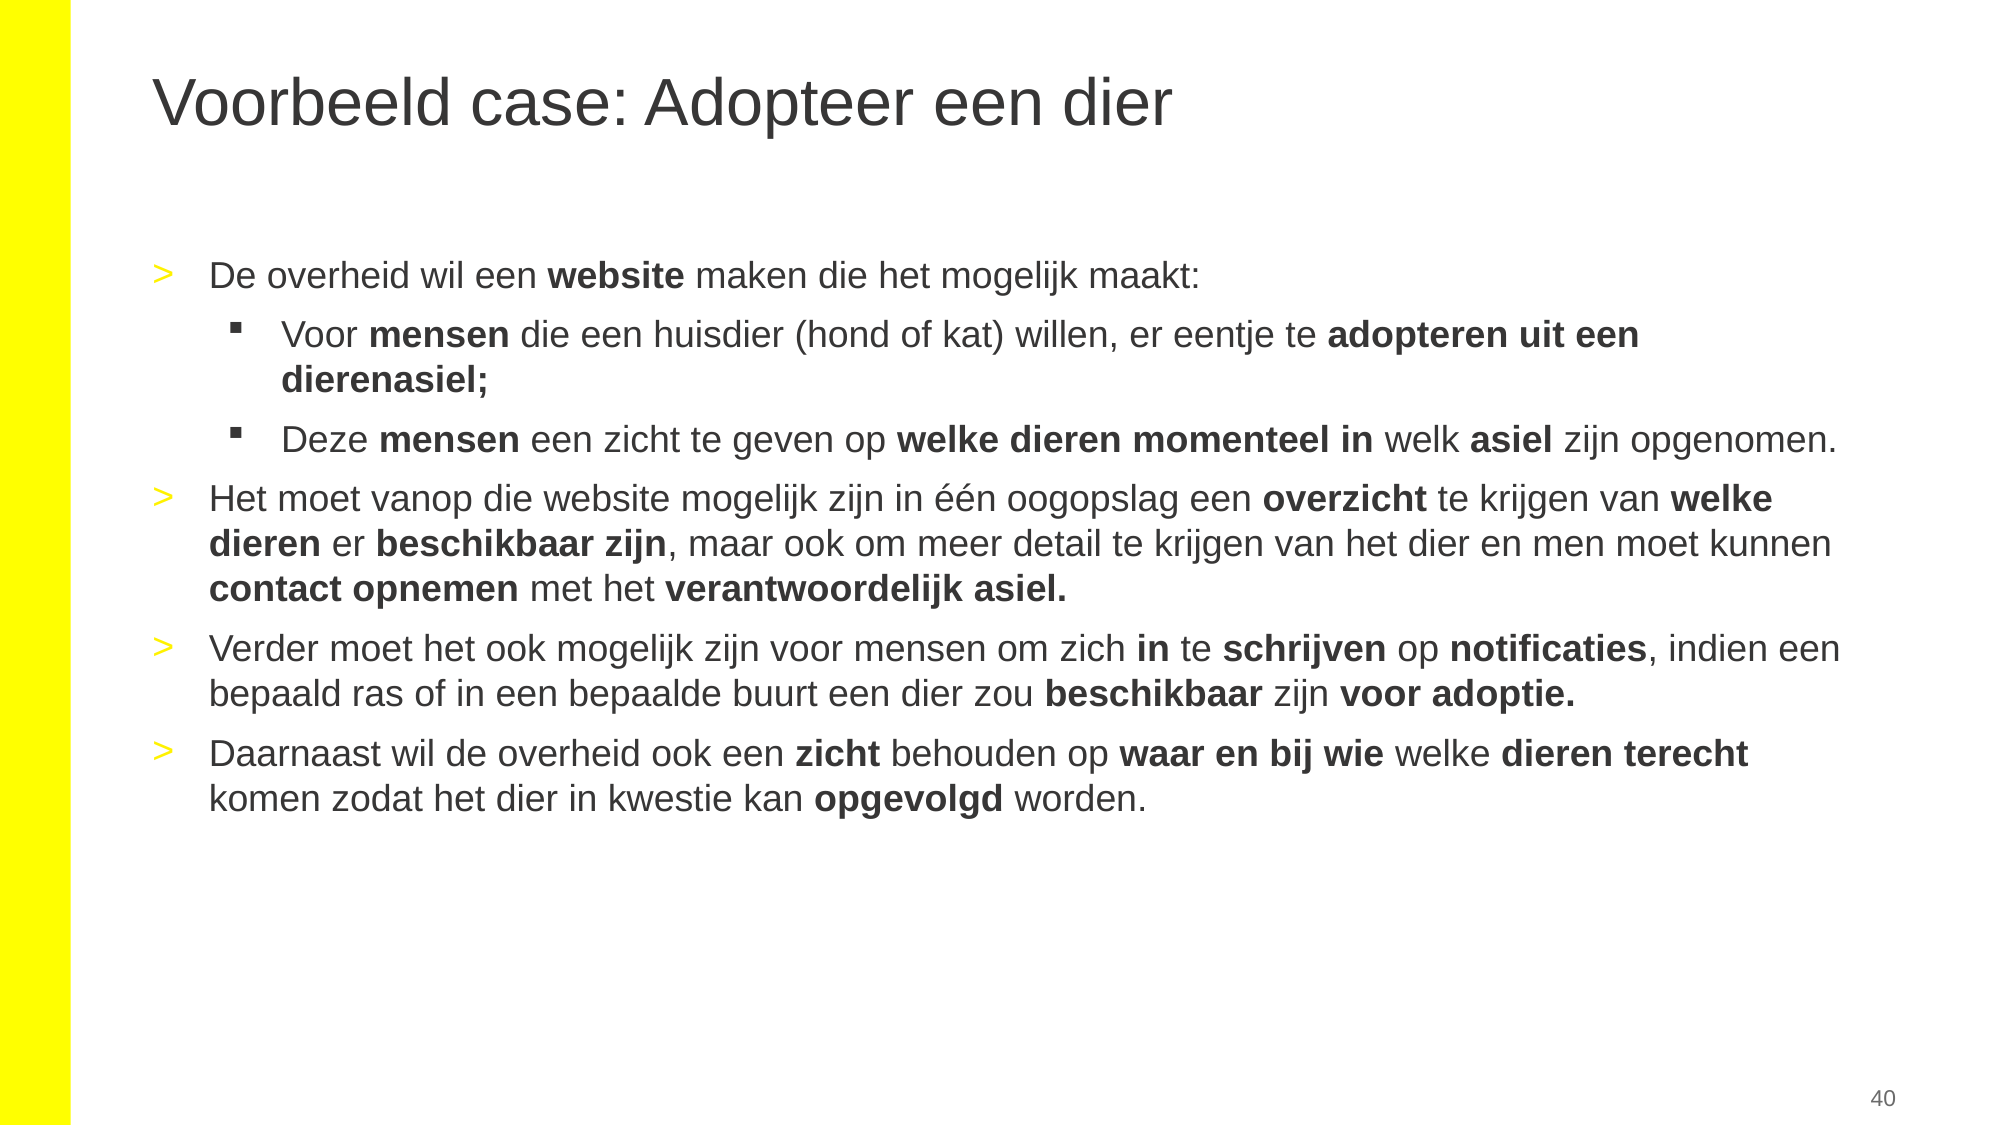

# Voorbeeld case: Adopteer een dier
De overheid wil een website maken die het mogelijk maakt:
Voor mensen die een huisdier (hond of kat) willen, er eentje te adopteren uit een dierenasiel;
Deze mensen een zicht te geven op welke dieren momenteel in welk asiel zijn opgenomen.
Het moet vanop die website mogelijk zijn in één oogopslag een overzicht te krijgen van welke dieren er beschikbaar zijn, maar ook om meer detail te krijgen van het dier en men moet kunnen contact opnemen met het verantwoordelijk asiel.
Verder moet het ook mogelijk zijn voor mensen om zich in te schrijven op notificaties, indien een bepaald ras of in een bepaalde buurt een dier zou beschikbaar zijn voor adoptie.
Daarnaast wil de overheid ook een zicht behouden op waar en bij wie welke dieren terecht komen zodat het dier in kwestie kan opgevolgd worden.
40